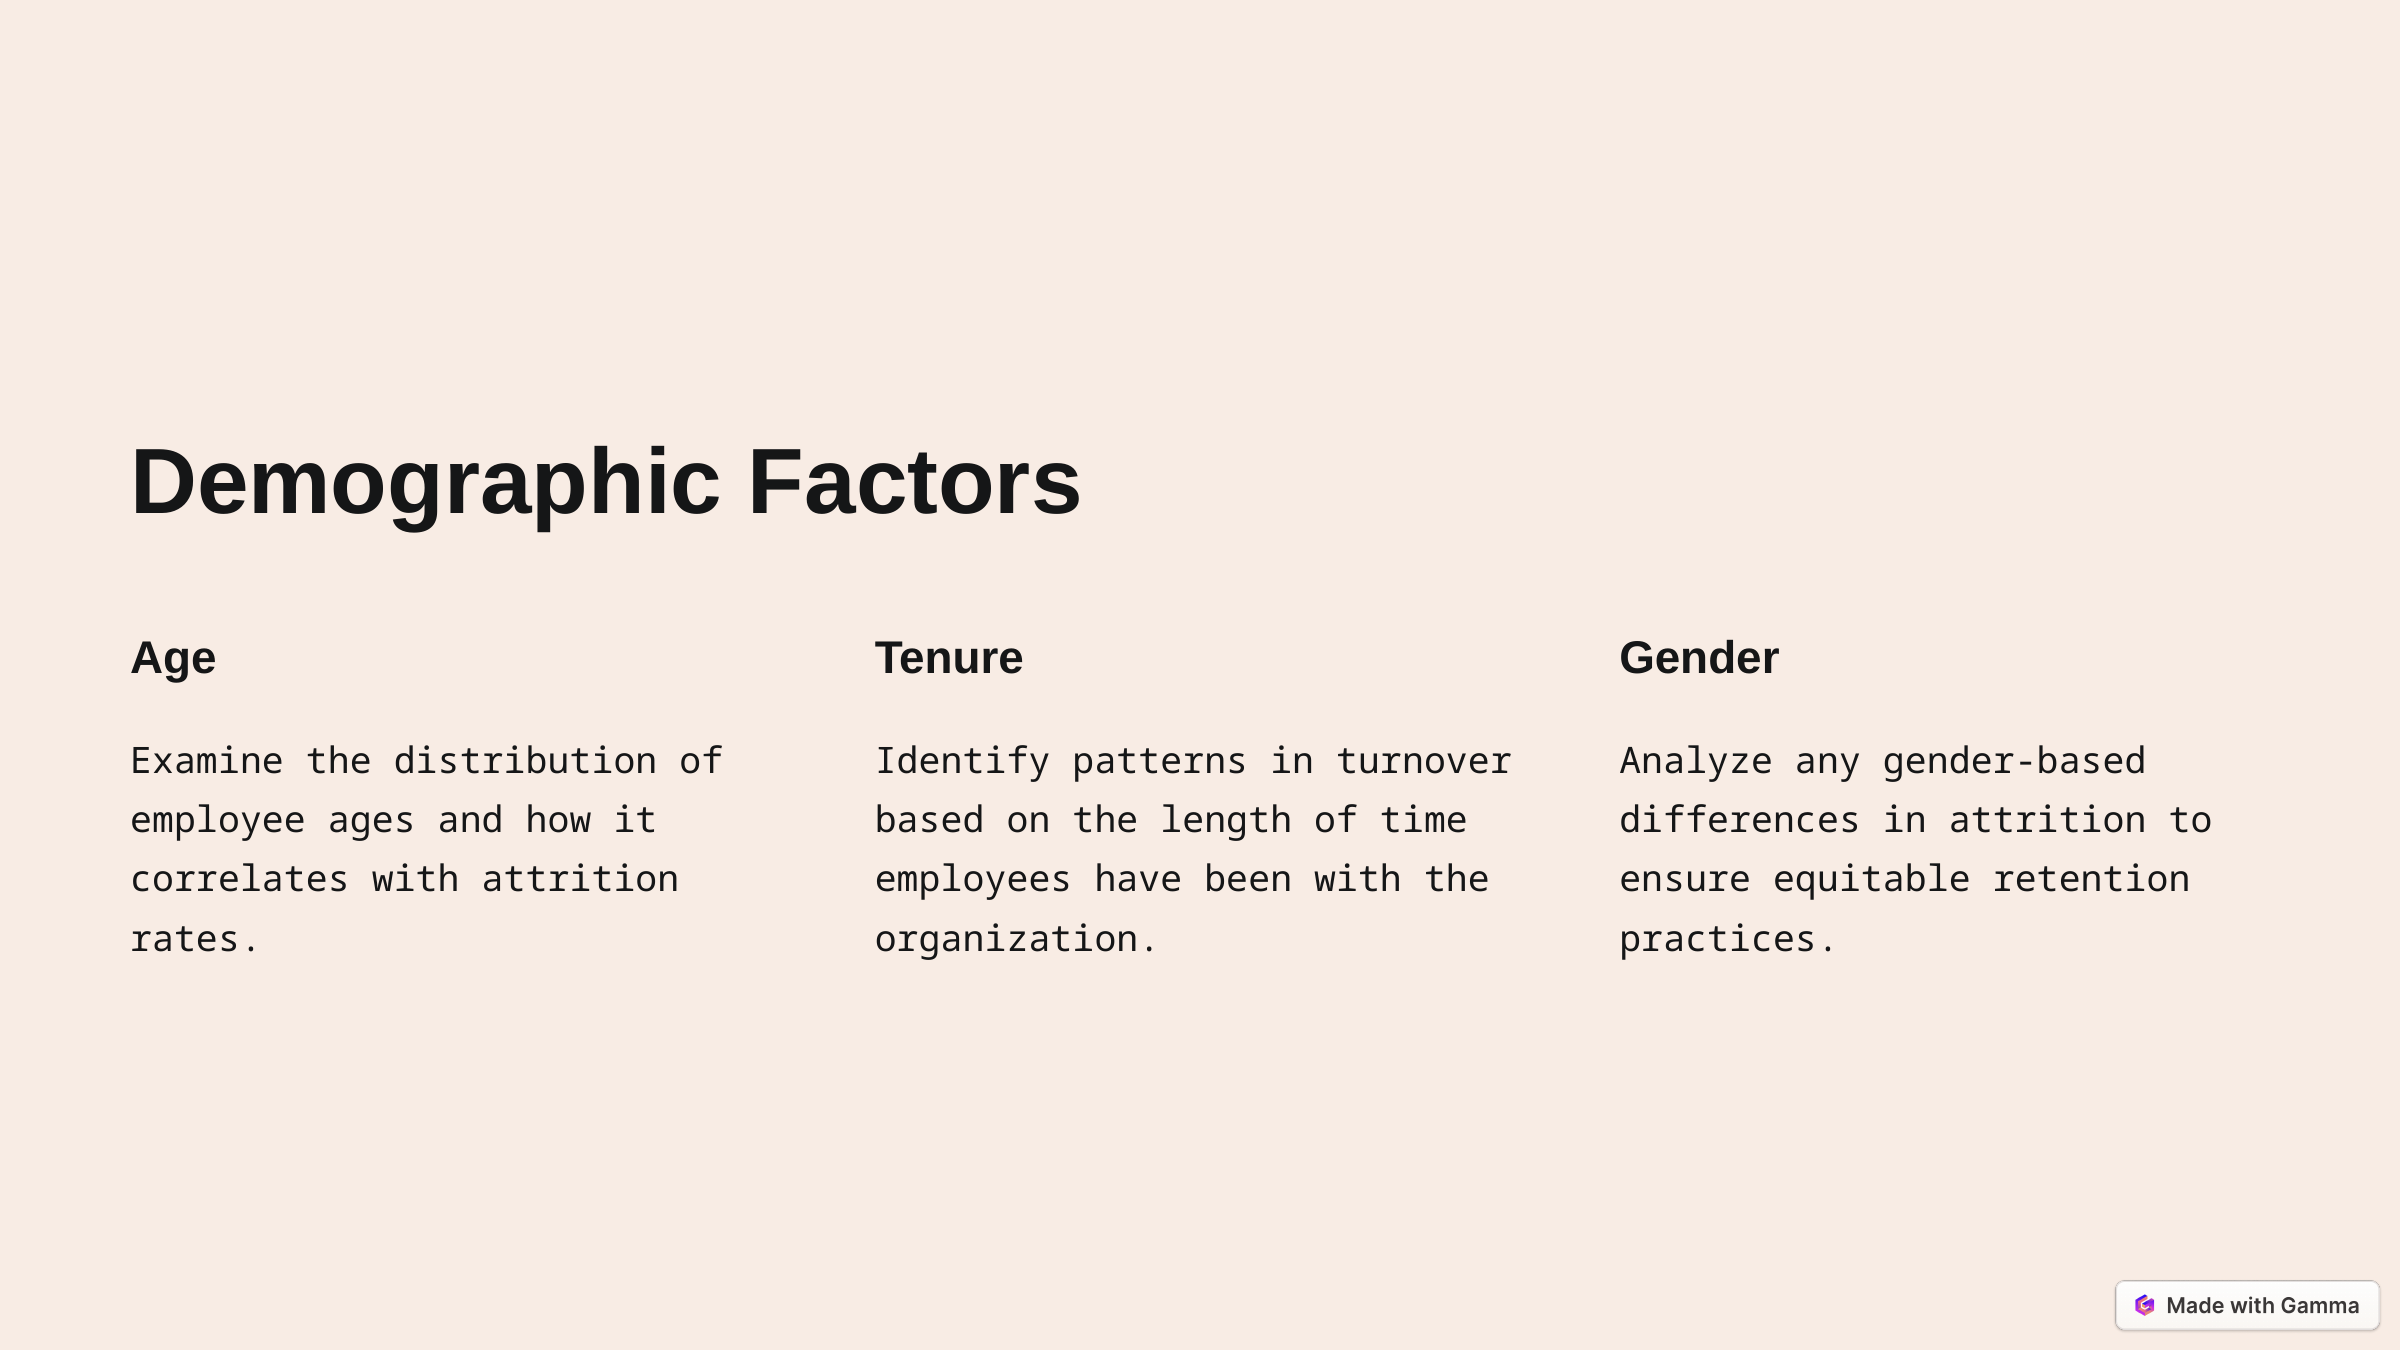

Demographic Factors
Age
Tenure
Gender
Examine the distribution of employee ages and how it correlates with attrition rates.
Identify patterns in turnover based on the length of time employees have been with the organization.
Analyze any gender-based differences in attrition to ensure equitable retention practices.